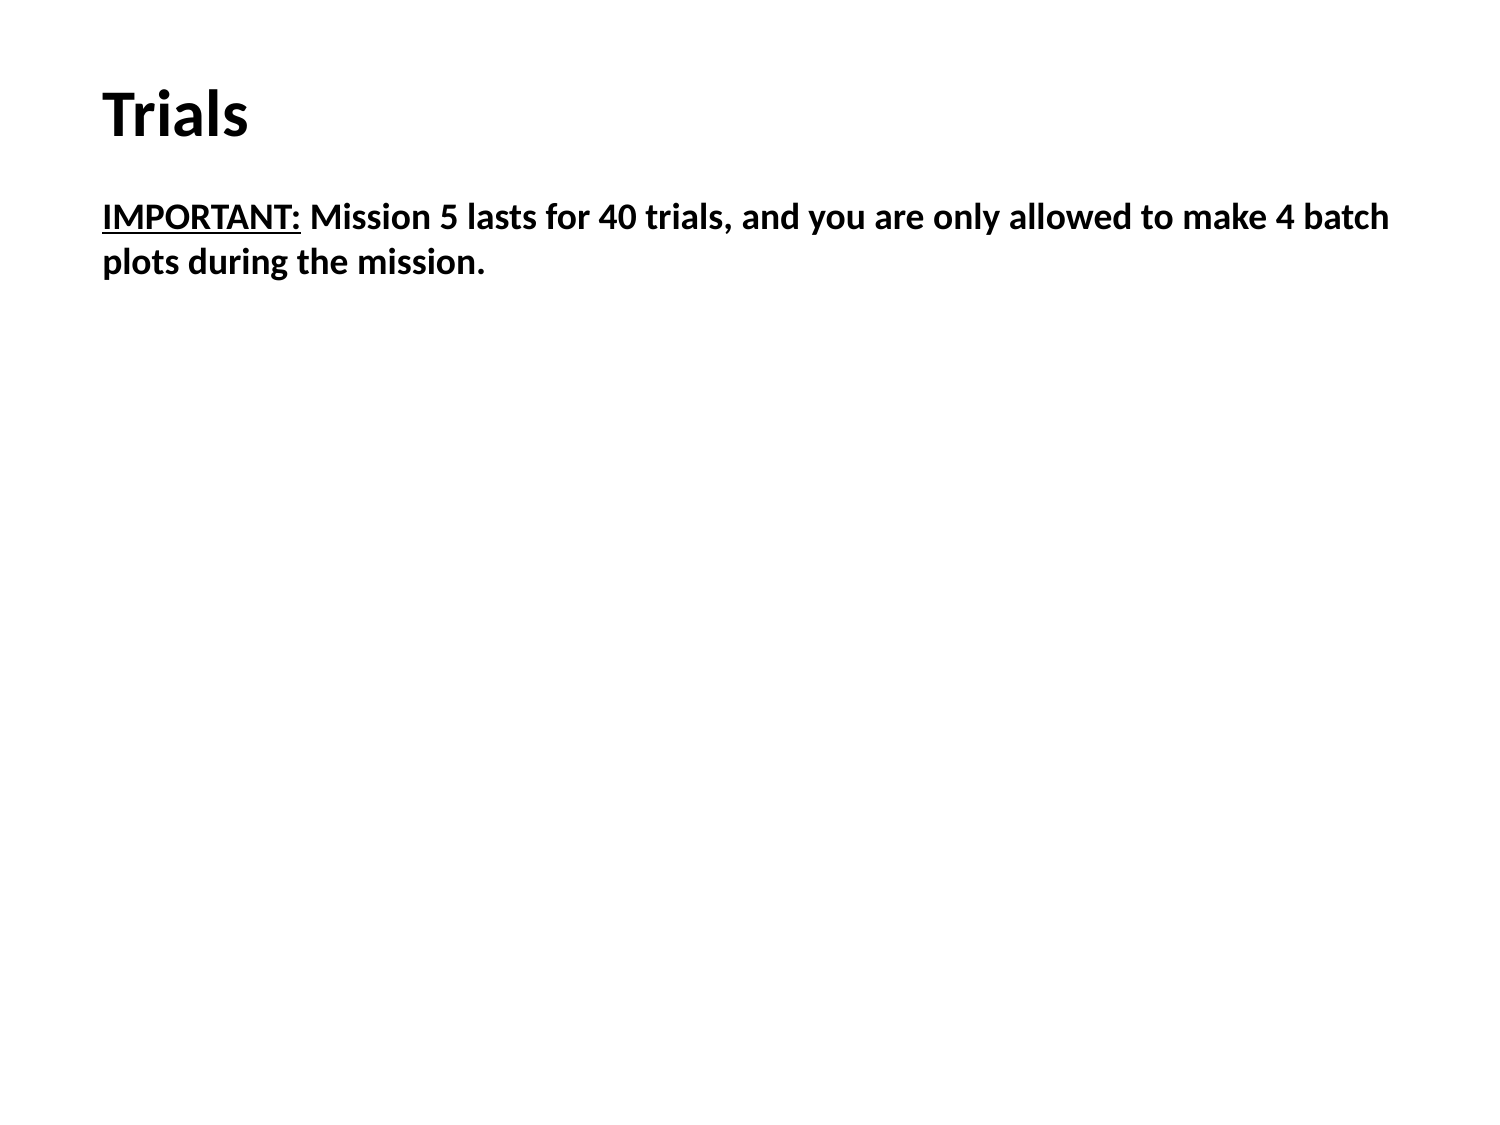

Trials
IMPORTANT: Mission 5 lasts for 40 trials, and you are only allowed to make 4 batch plots during the mission.